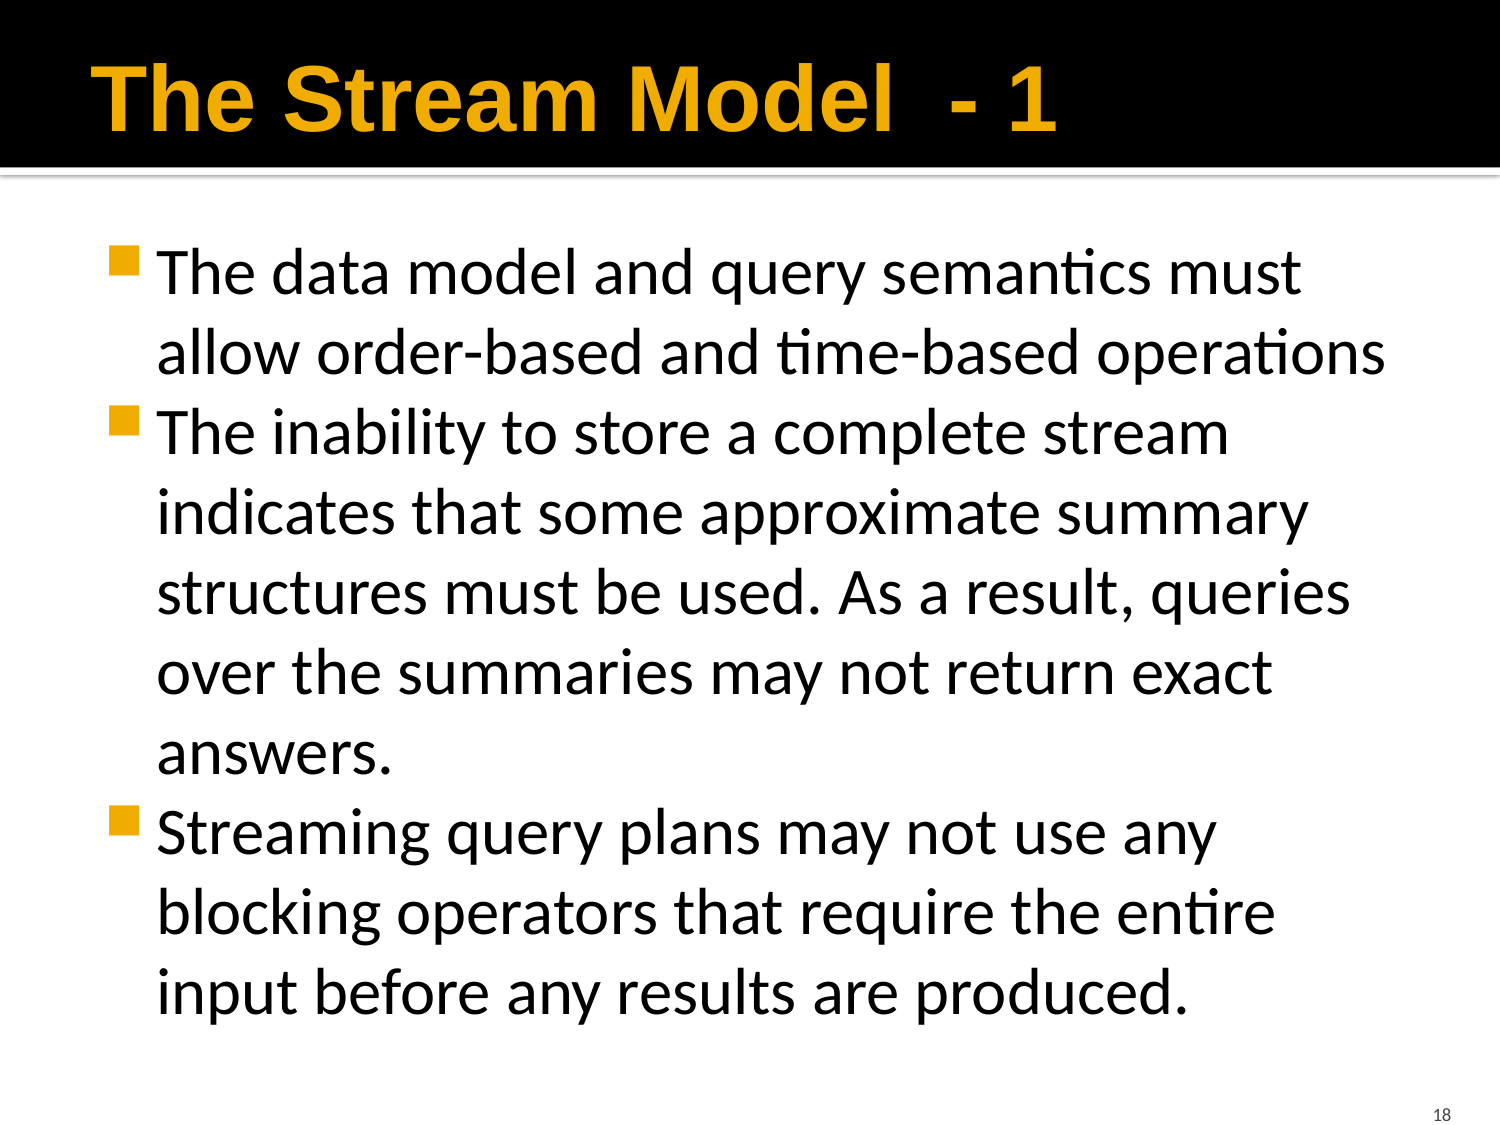

# The Stream Model  - 1
The data model and query semantics must allow order-based and time-based operations
The inability to store a complete stream indicates that some approximate summary structures must be used. As a result, queries over the summaries may not return exact answers.
Streaming query plans may not use any blocking operators that require the entire input before any results are produced.

18